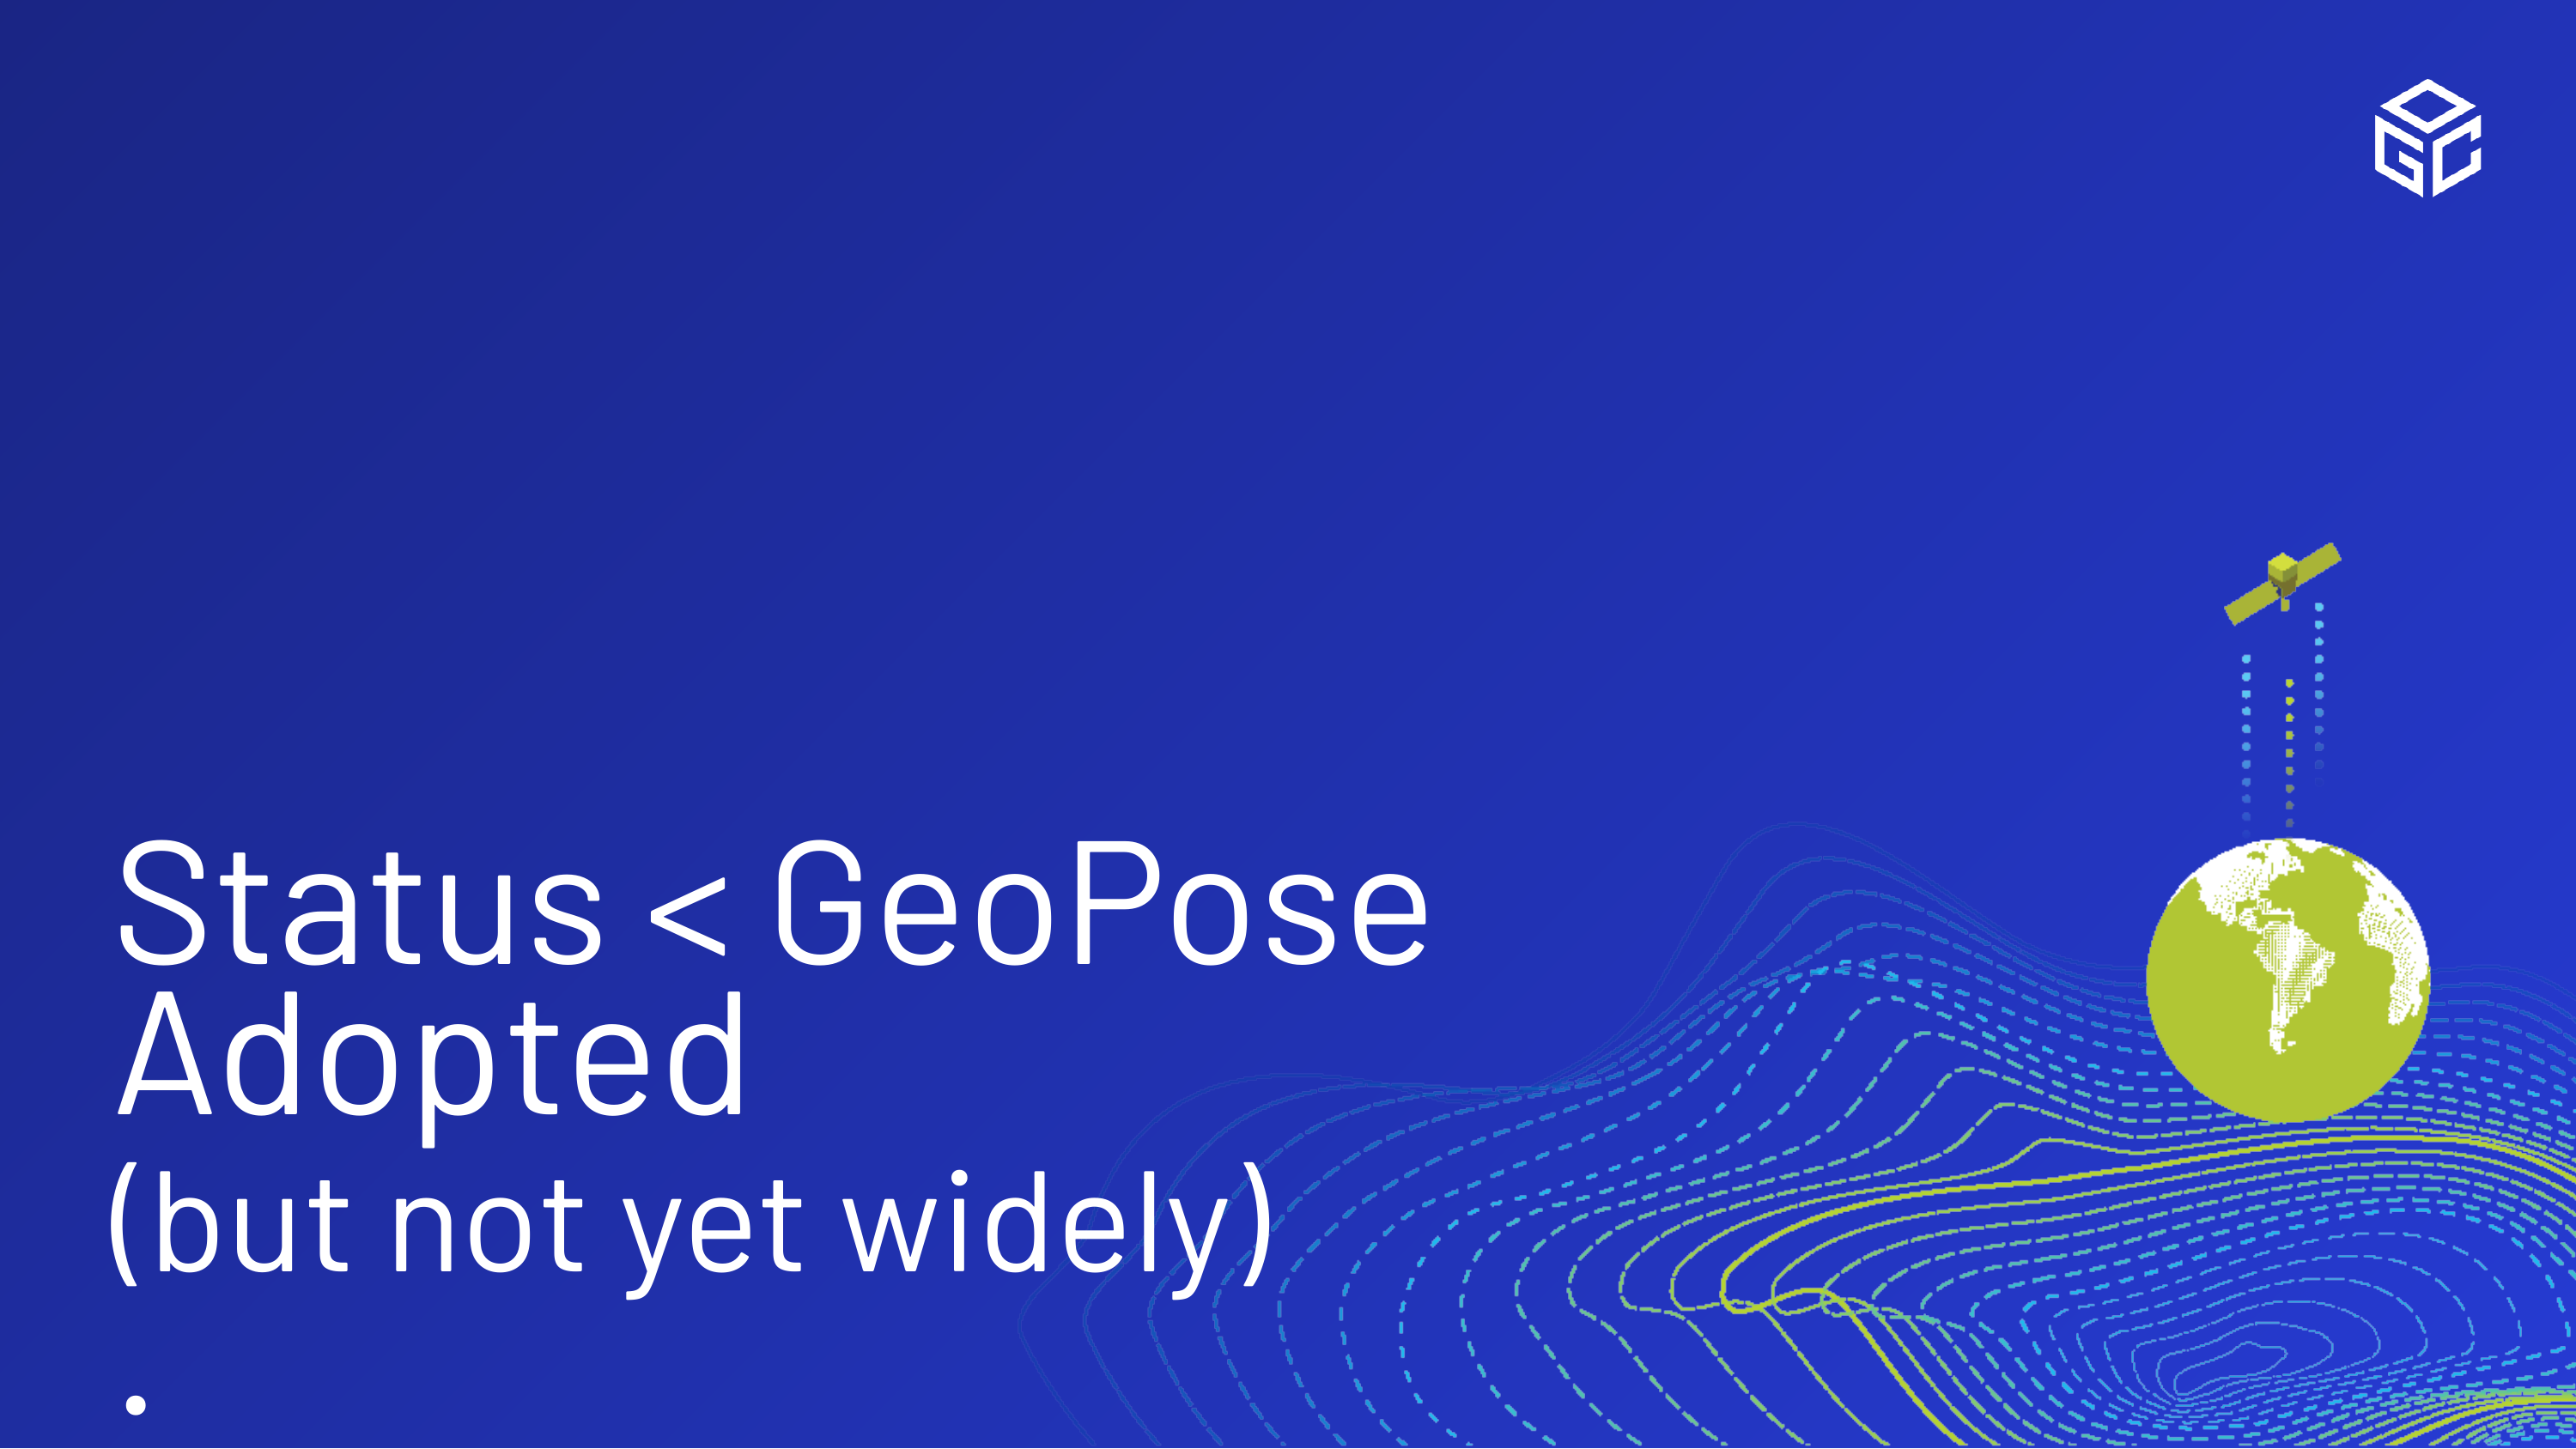

# Status < GeoPose Adopted (but not yet widely) .